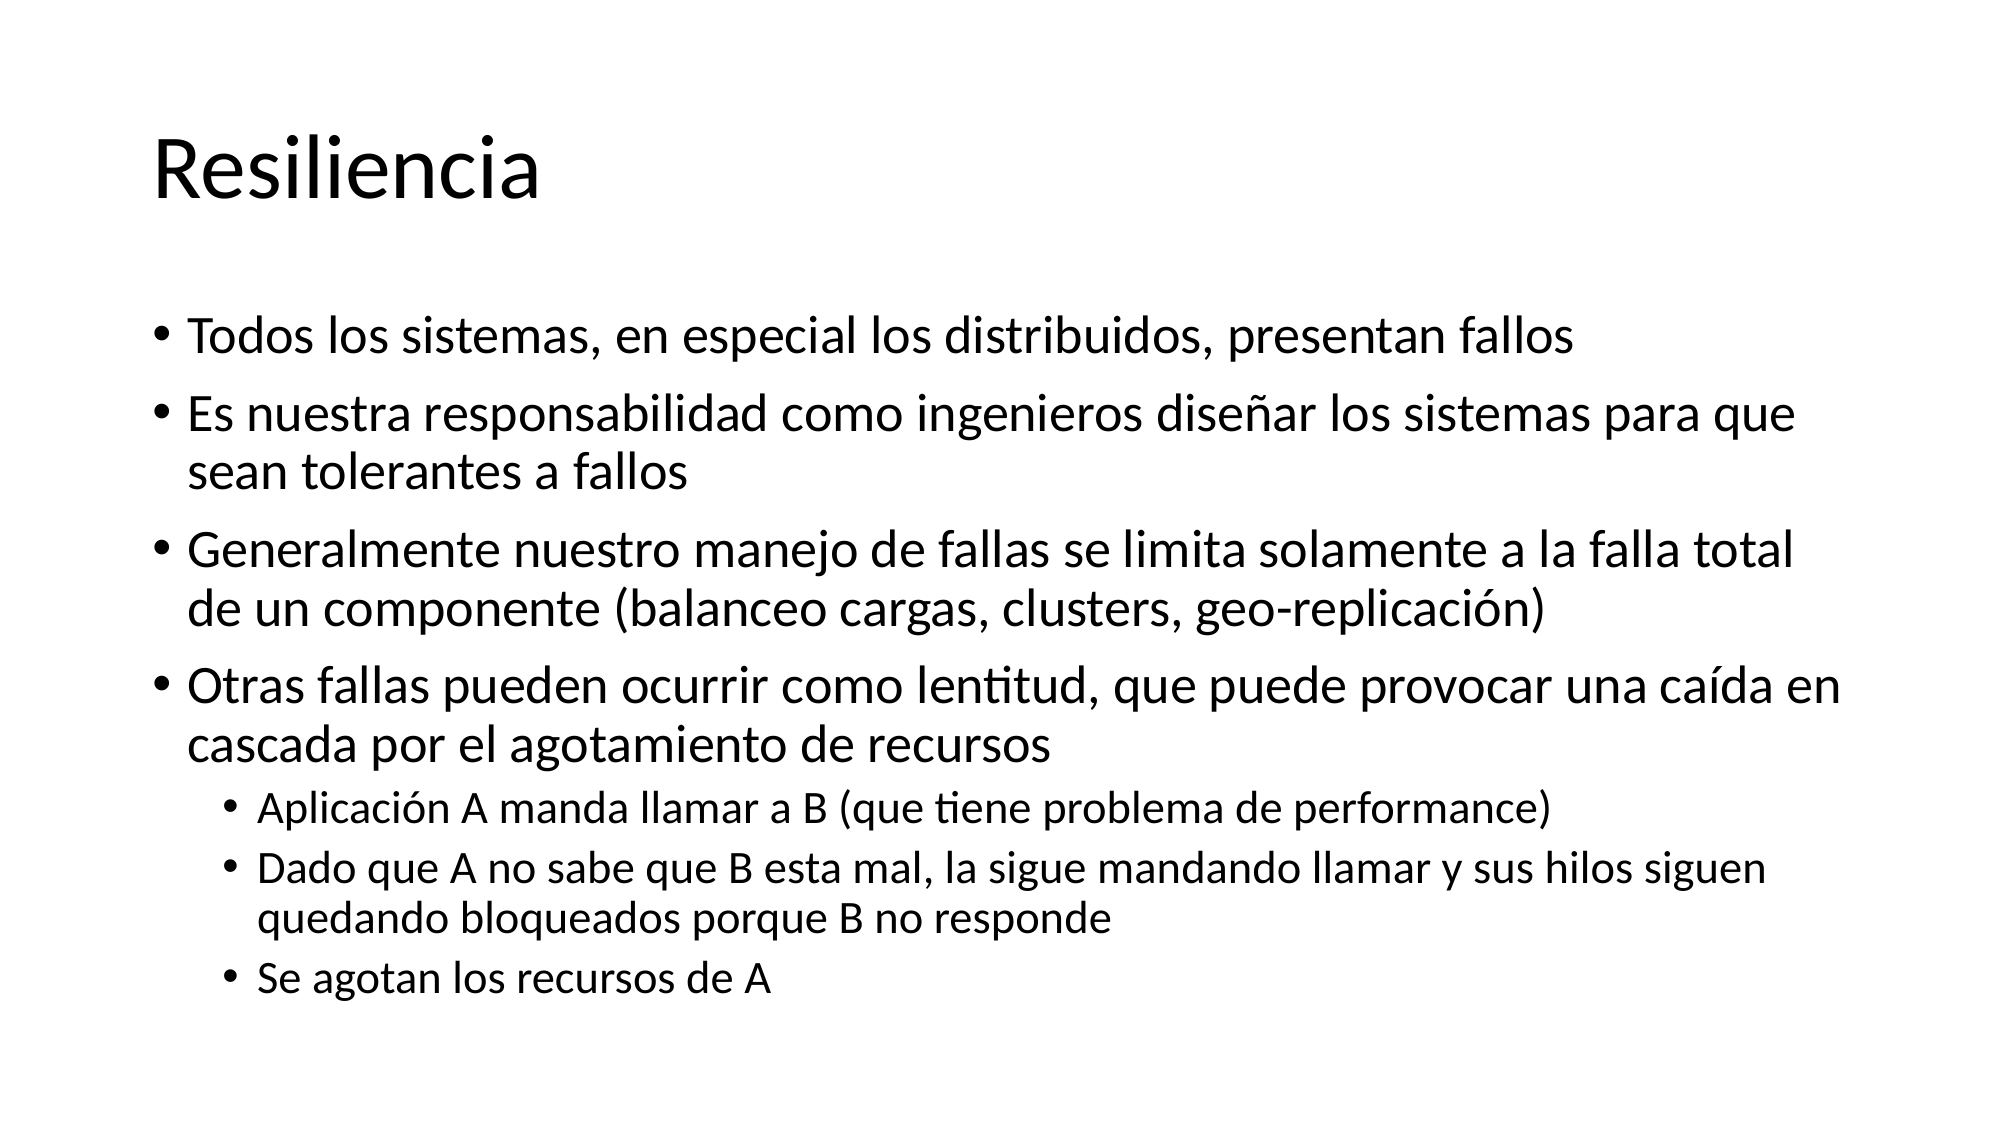

# Resiliencia
Todos los sistemas, en especial los distribuidos, presentan fallos
Es nuestra responsabilidad como ingenieros diseñar los sistemas para que sean tolerantes a fallos
Generalmente nuestro manejo de fallas se limita solamente a la falla total de un componente (balanceo cargas, clusters, geo-replicación)
Otras fallas pueden ocurrir como lentitud, que puede provocar una caída en cascada por el agotamiento de recursos
Aplicación A manda llamar a B (que tiene problema de performance)
Dado que A no sabe que B esta mal, la sigue mandando llamar y sus hilos siguen quedando bloqueados porque B no responde
Se agotan los recursos de A